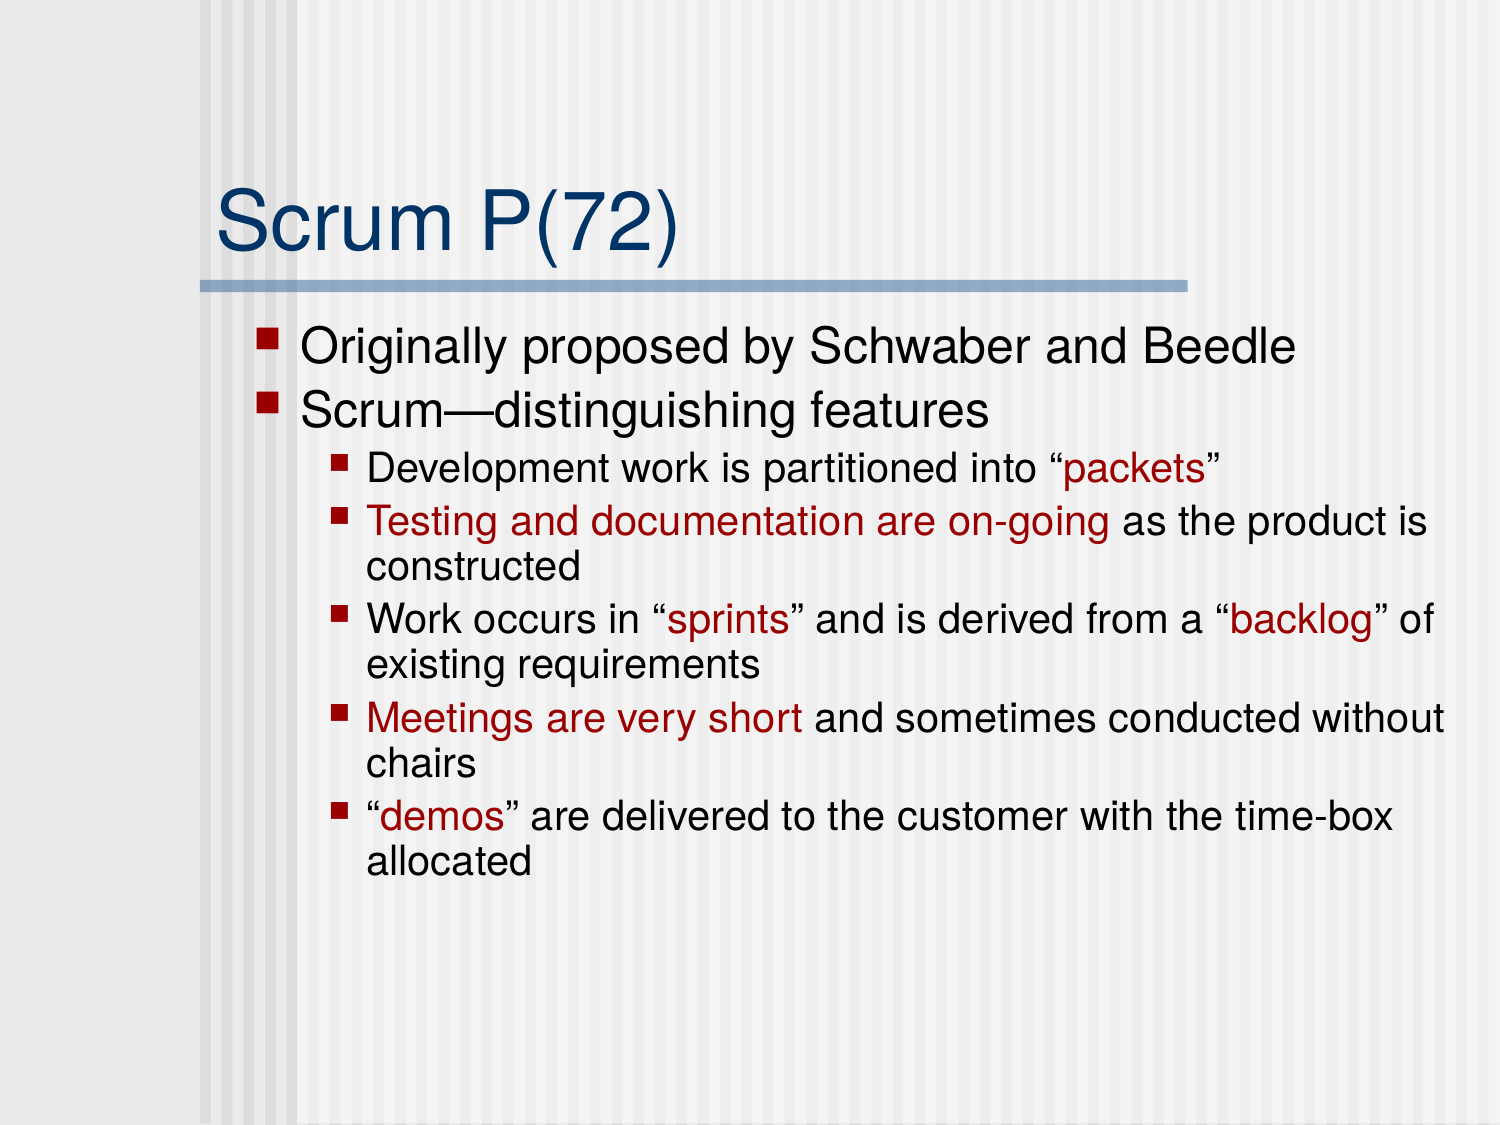

# Scrum P(72)
Originally proposed by Schwaber and Beedle
Scrum—distinguishing features
Development work is partitioned into “packets”
Testing and documentation are on-going as the product is constructed
Work occurs in “sprints” and is derived from a “backlog” of existing requirements
Meetings are very short and sometimes conducted without chairs
“demos” are delivered to the customer with the time-box allocated